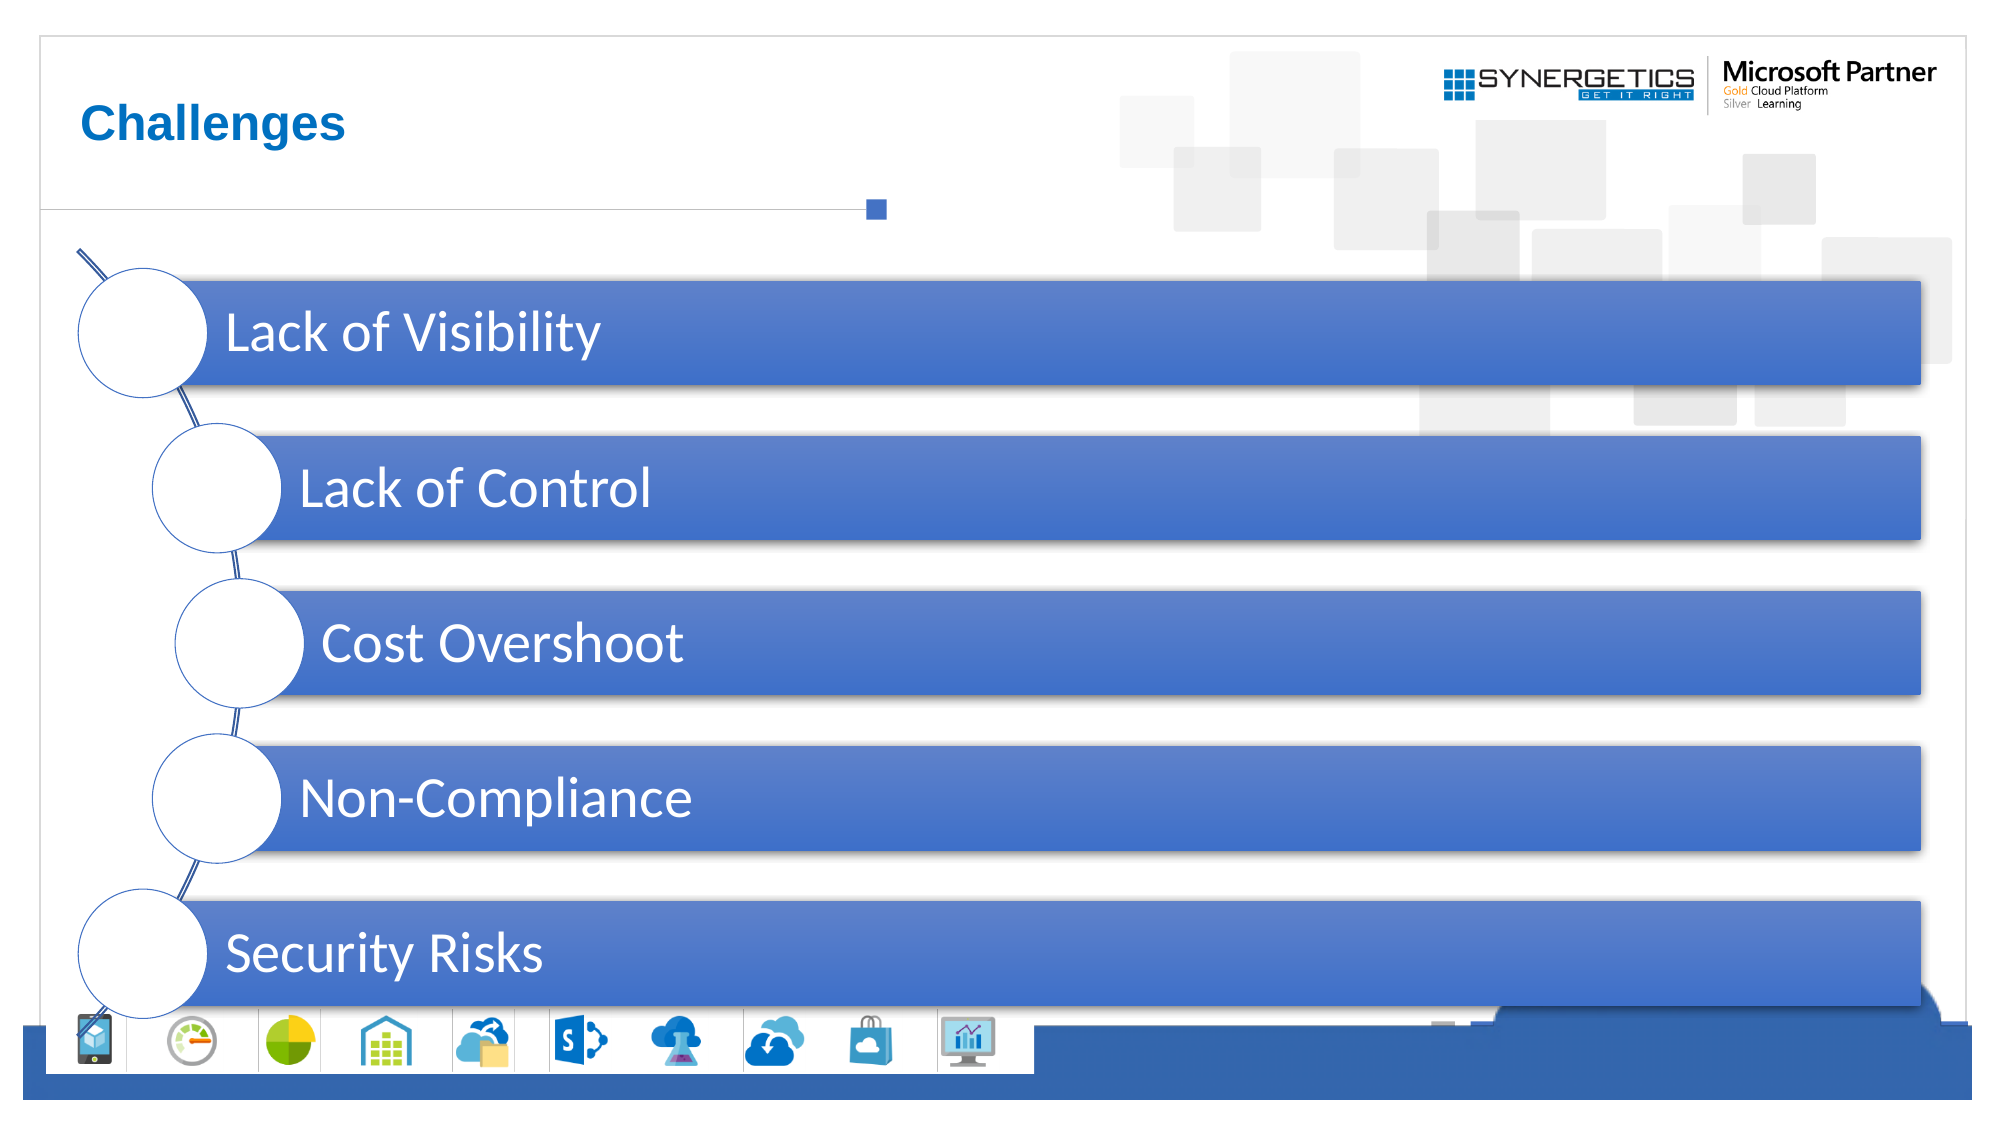

# Challenges
Lack of Visibility
Lack of Control
Cost Overshoot
Non-Compliance
Security Risks
5